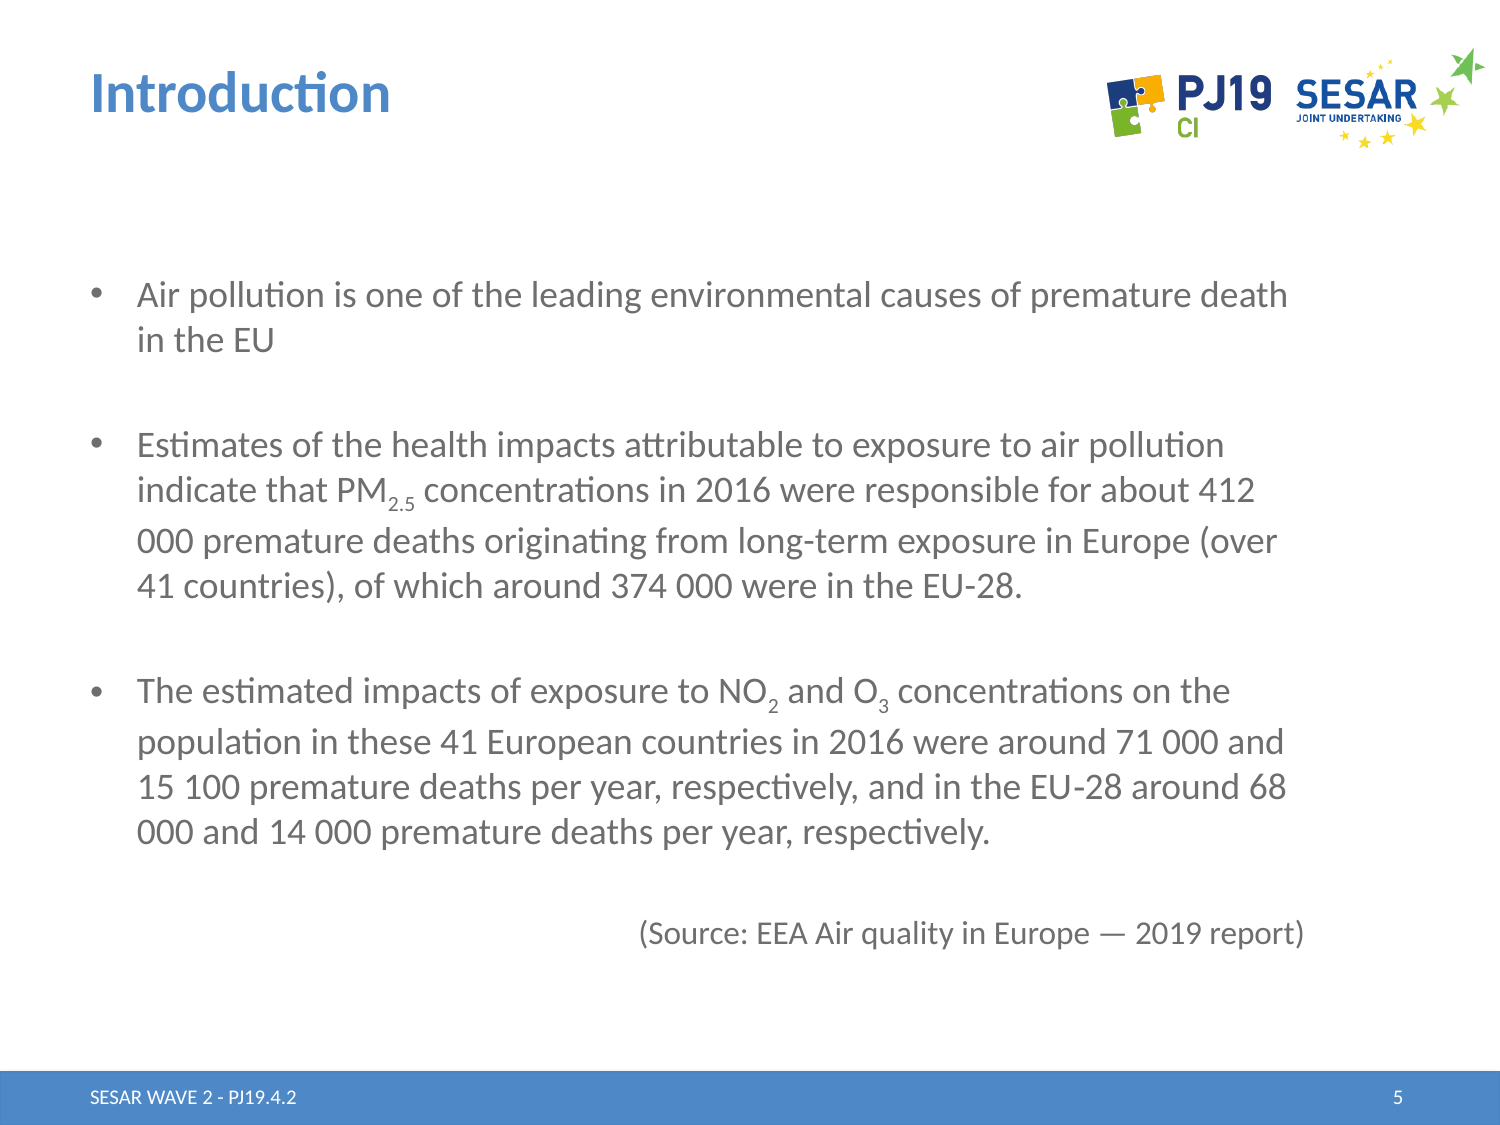

# Introduction
Air pollution is one of the leading environmental causes of premature death in the EU

Estimates of the health impacts attributable to exposure to air pollution indicate that PM2.5 concentrations in 2016 were responsible for about 412 000 premature deaths originating from long-term exposure in Europe (over 41 countries), of which around 374 000 were in the EU-28.

The estimated impacts of exposure to NO2 and O3 concentrations on the population in these 41 European countries in 2016 were around 71 000 and 15 100 premature deaths per year, respectively, and in the EU‐28 around 68 000 and 14 000 premature deaths per year, respectively.

(Source: EEA Air quality in Europe — 2019 report)

SESAR WAVE 2 - PJ19.4.2
5